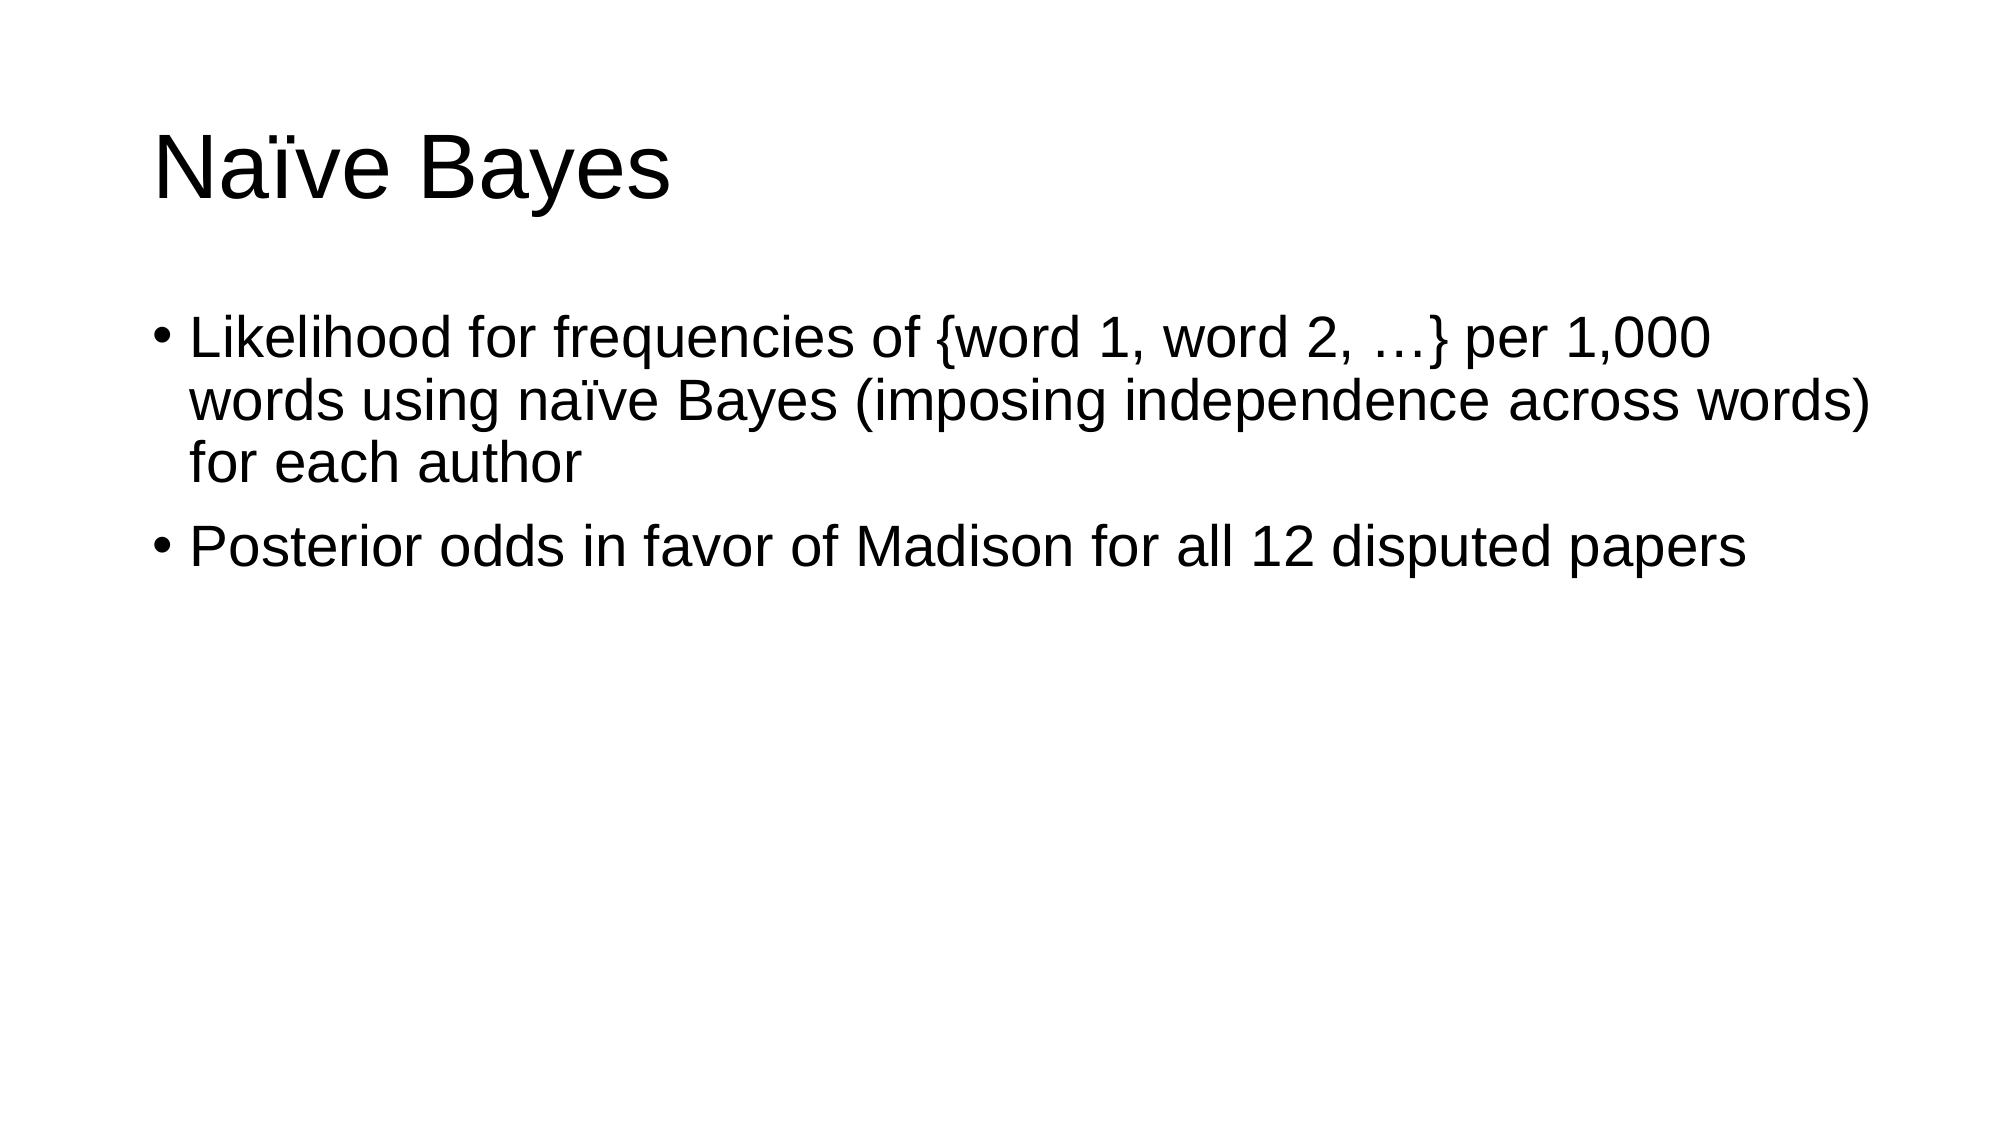

# Naïve Bayes
Likelihood for frequencies of {word 1, word 2, …} per 1,000 words using naïve Bayes (imposing independence across words) for each author
Posterior odds in favor of Madison for all 12 disputed papers